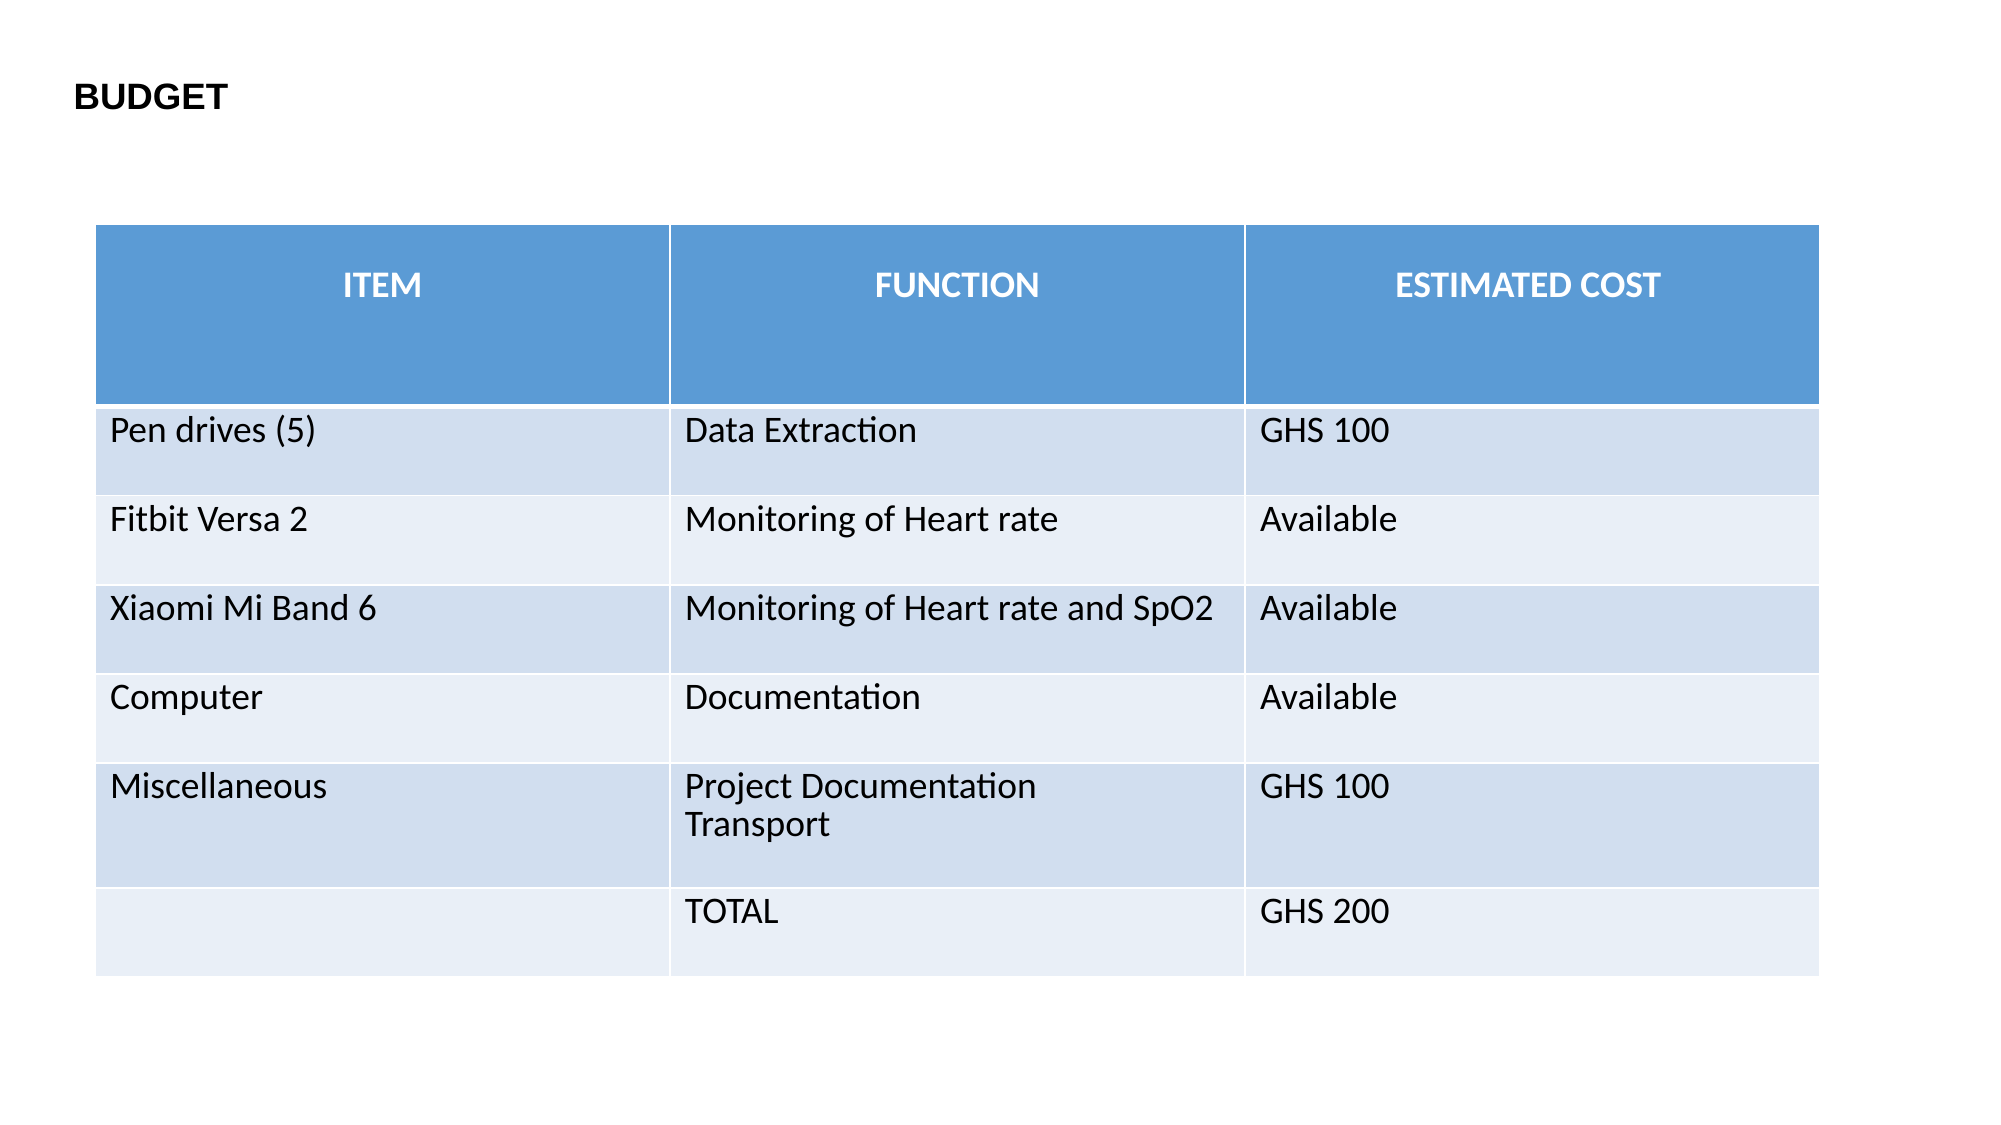

# BUDGET
| ITEM | FUNCTION | ESTIMATED COST |
| --- | --- | --- |
| Pen drives (5) | Data Extraction | GHS 100 |
| Fitbit Versa 2 | Monitoring of Heart rate | Available |
| Xiaomi Mi Band 6 | Monitoring of Heart rate and SpO2 | Available |
| Computer | Documentation | Available |
| Miscellaneous | Project Documentation Transport | GHS 100 |
|  | TOTAL | GHS 200 |